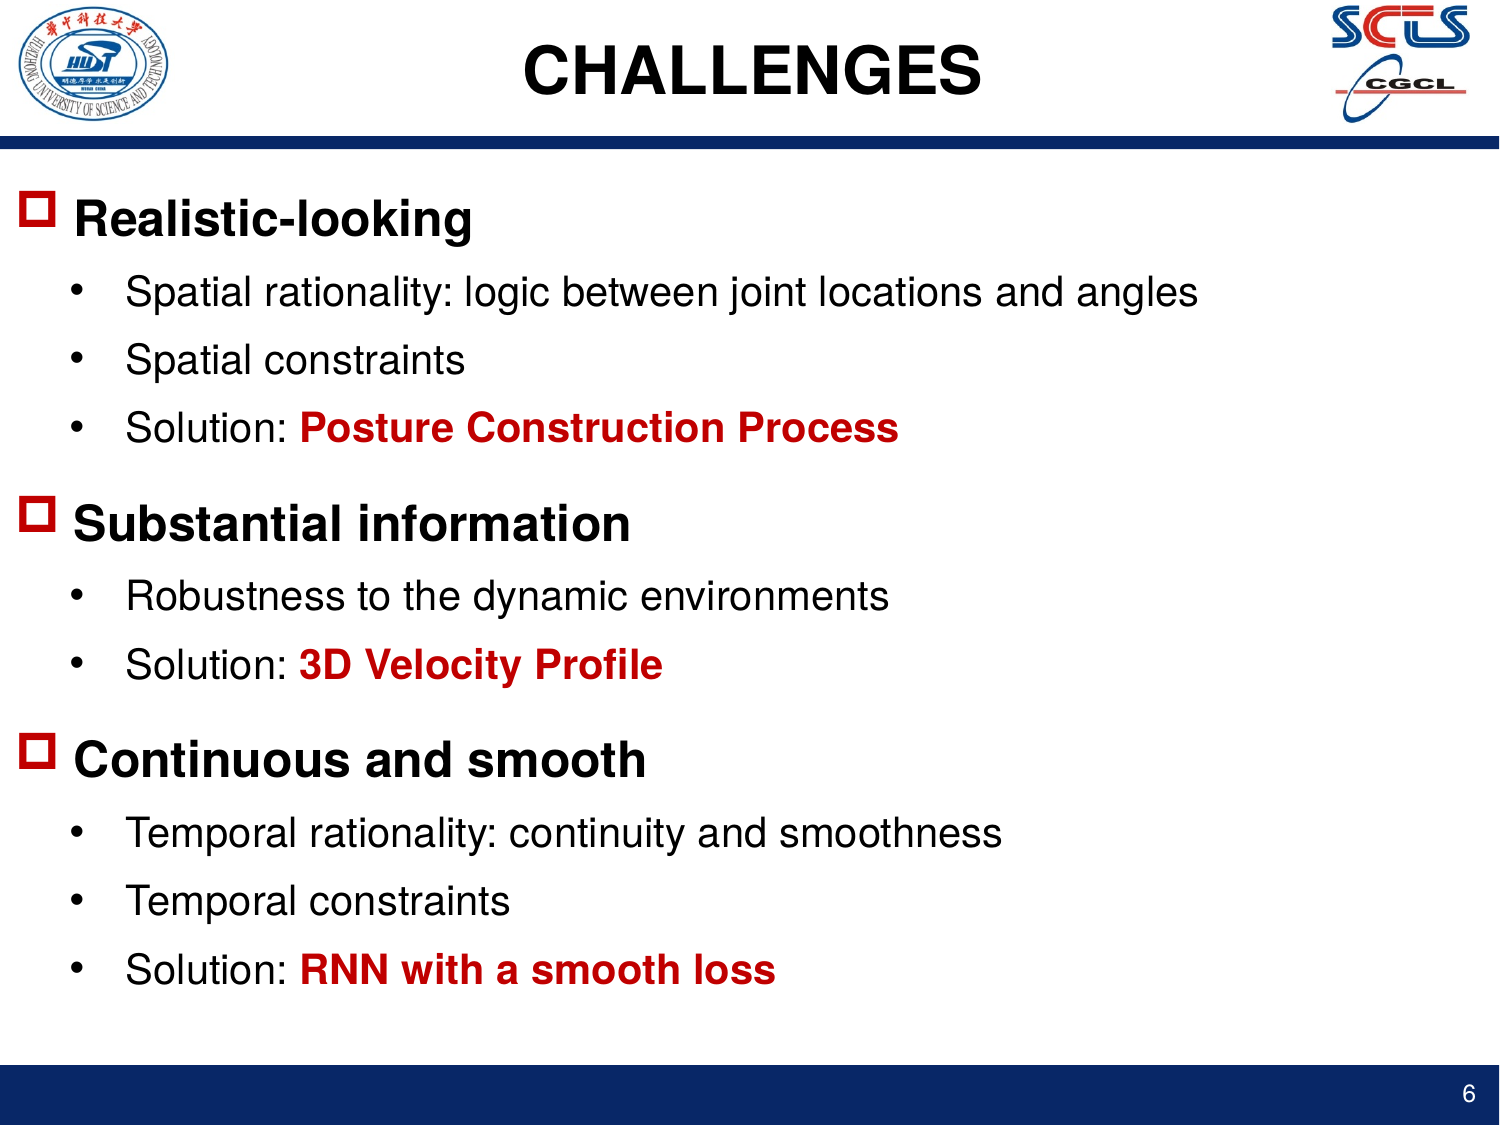

# CHALLENGES
Realistic-looking
Spatial rationality: logic between joint locations and angles
Spatial constraints
Solution: Posture Construction Process
Substantial information
Robustness to the dynamic environments
Solution: 3D Velocity Profile
Continuous and smooth
Temporal rationality: continuity and smoothness
Temporal constraints
Solution: RNN with a smooth loss
6